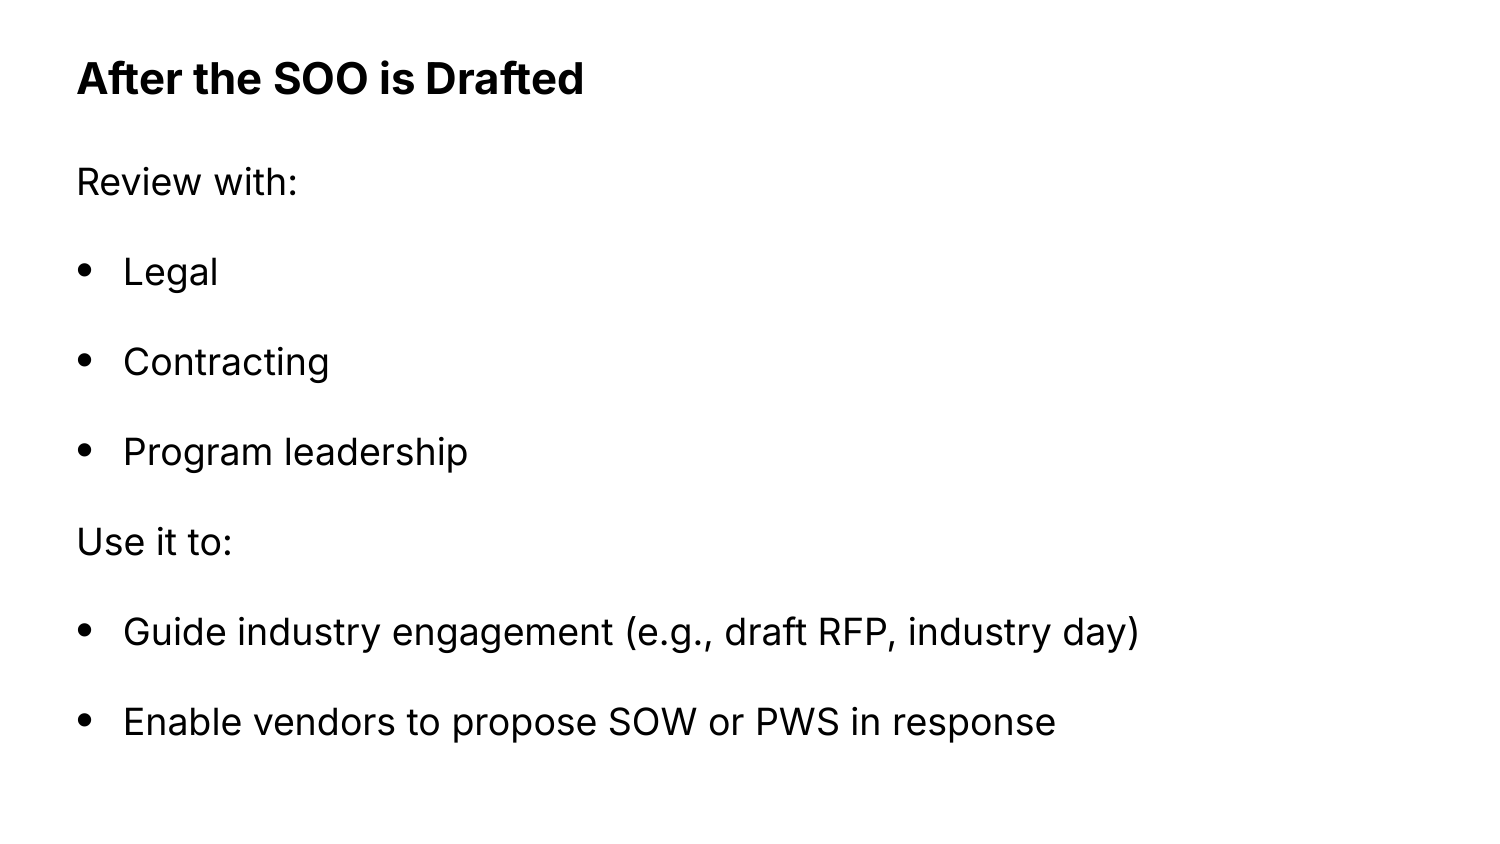

After the SOO is Drafted

Review with:
Legal
Contracting
Program leadership

Use it to:
Guide industry engagement (e.g., draft RFP, industry day)
Enable vendors to propose SOW or PWS in response